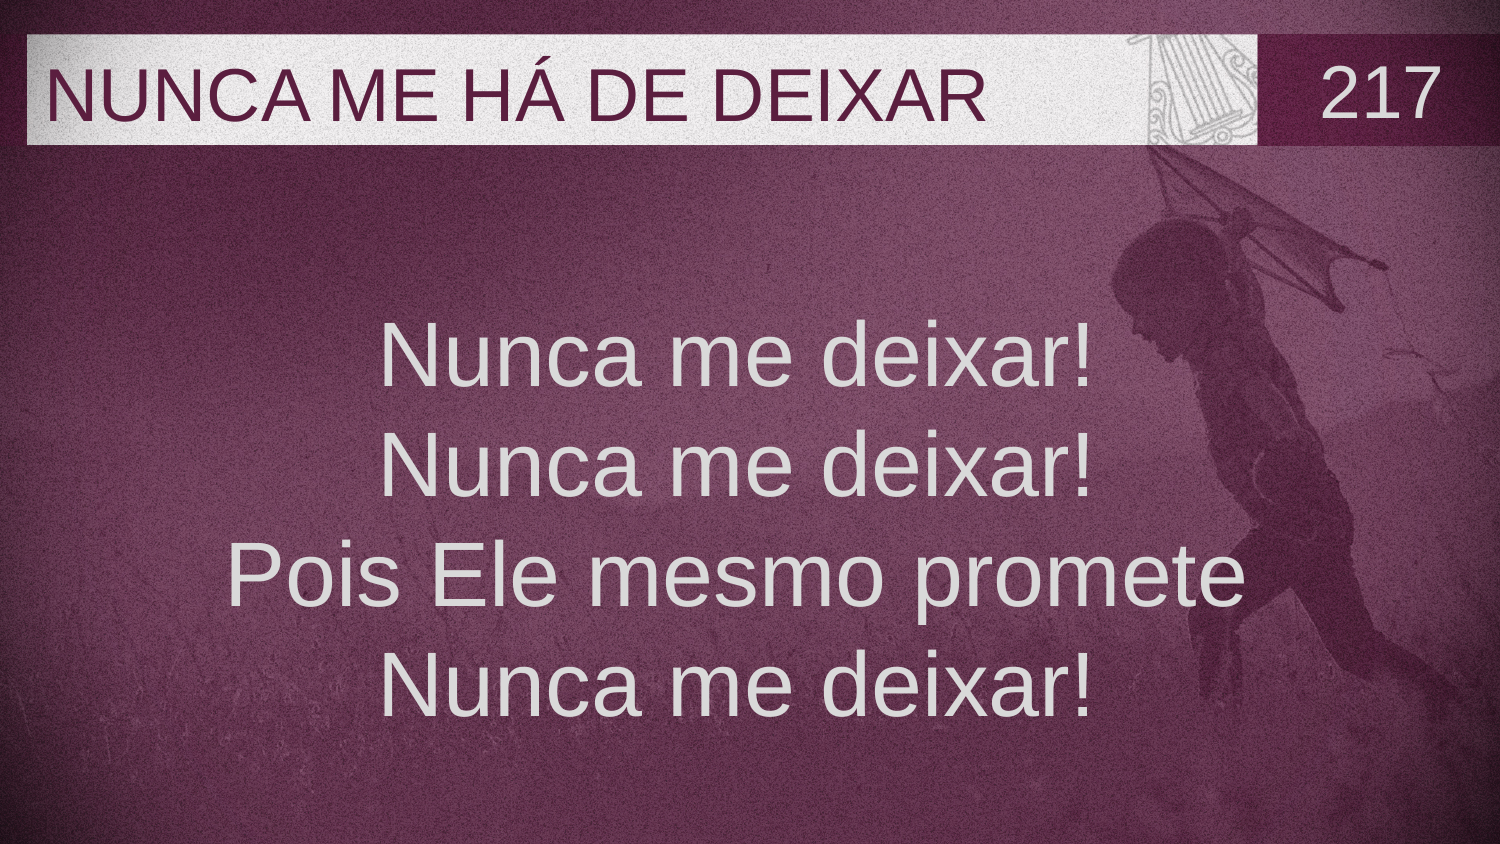

# NUNCA ME HÁ DE DEIXAR
217
Nunca me deixar!
Nunca me deixar!
Pois Ele mesmo promete
Nunca me deixar!